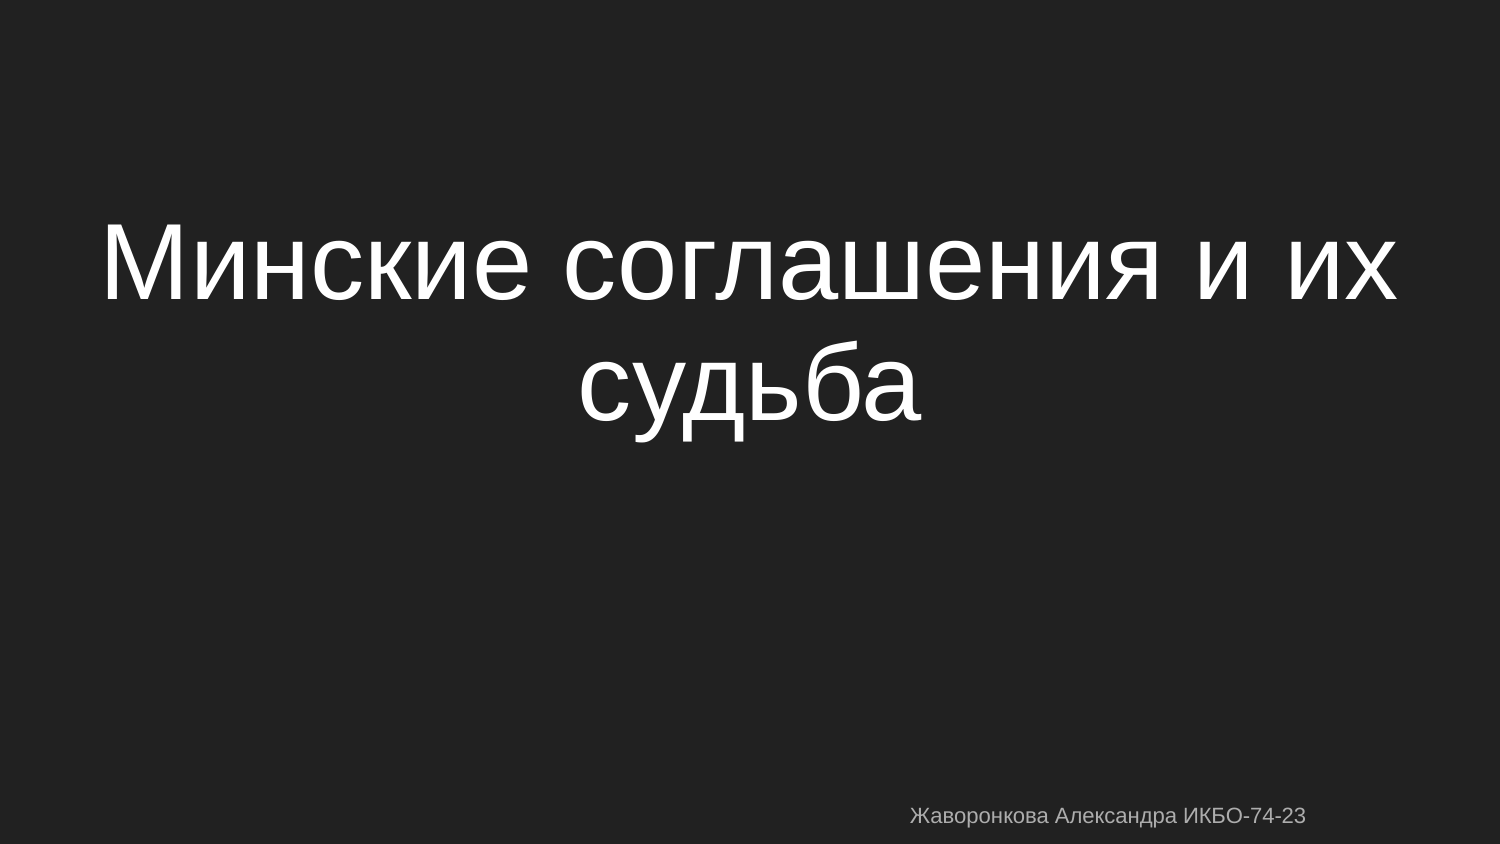

# Минские соглашения и их судьба
Жаворонкова Александра ИКБО-74-23